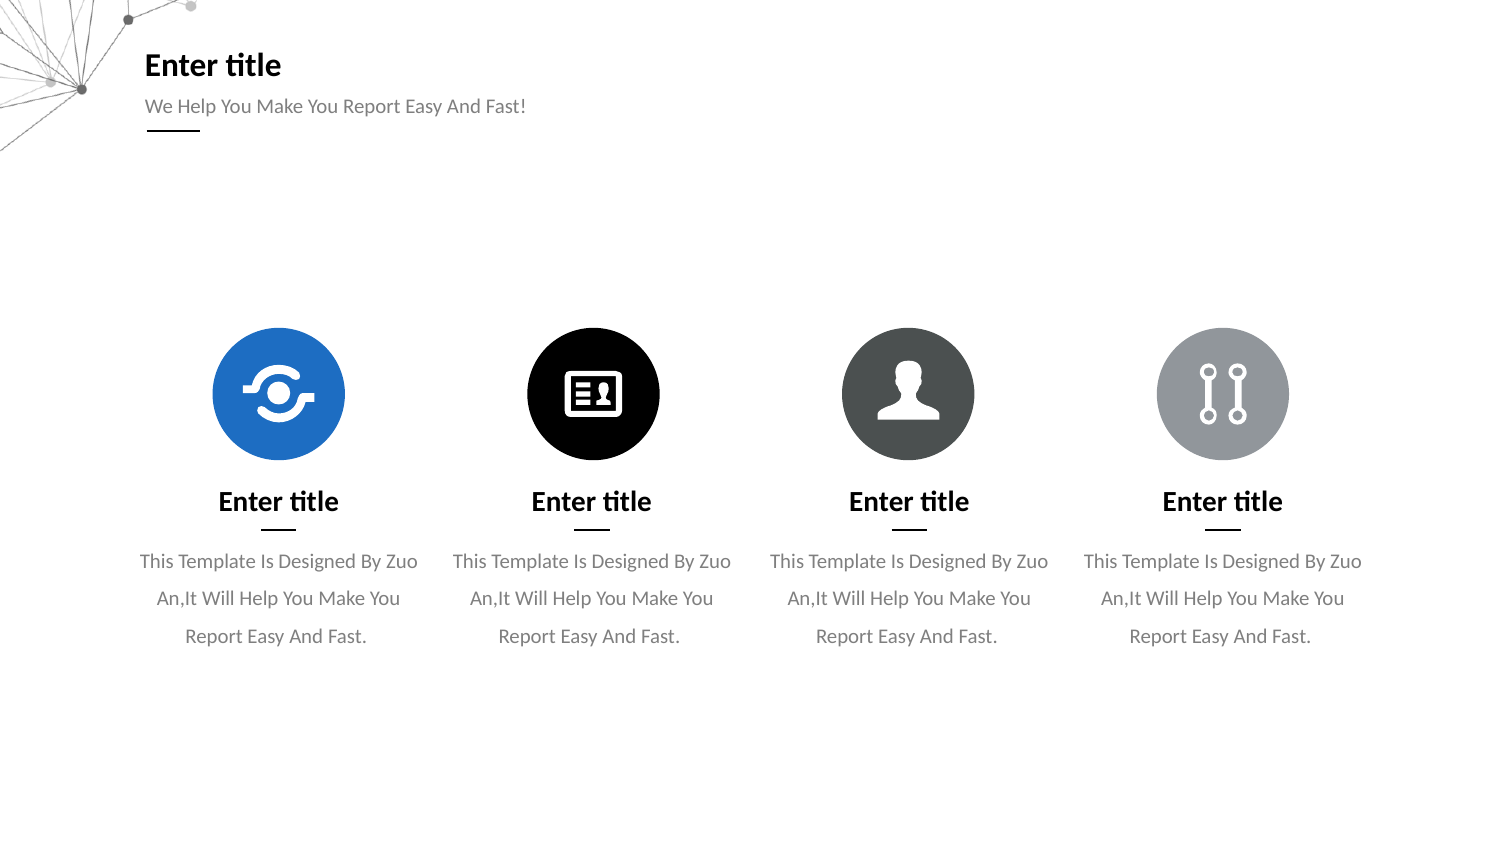

Enter title
We Help You Make You Report Easy And Fast!

Enter title
Enter title
Enter title
Enter title
This Template Is Designed By Zuo An,It Will Help You Make You Report Easy And Fast.
This Template Is Designed By Zuo An,It Will Help You Make You Report Easy And Fast.
This Template Is Designed By Zuo An,It Will Help You Make You Report Easy And Fast.
This Template Is Designed By Zuo An,It Will Help You Make You Report Easy And Fast.